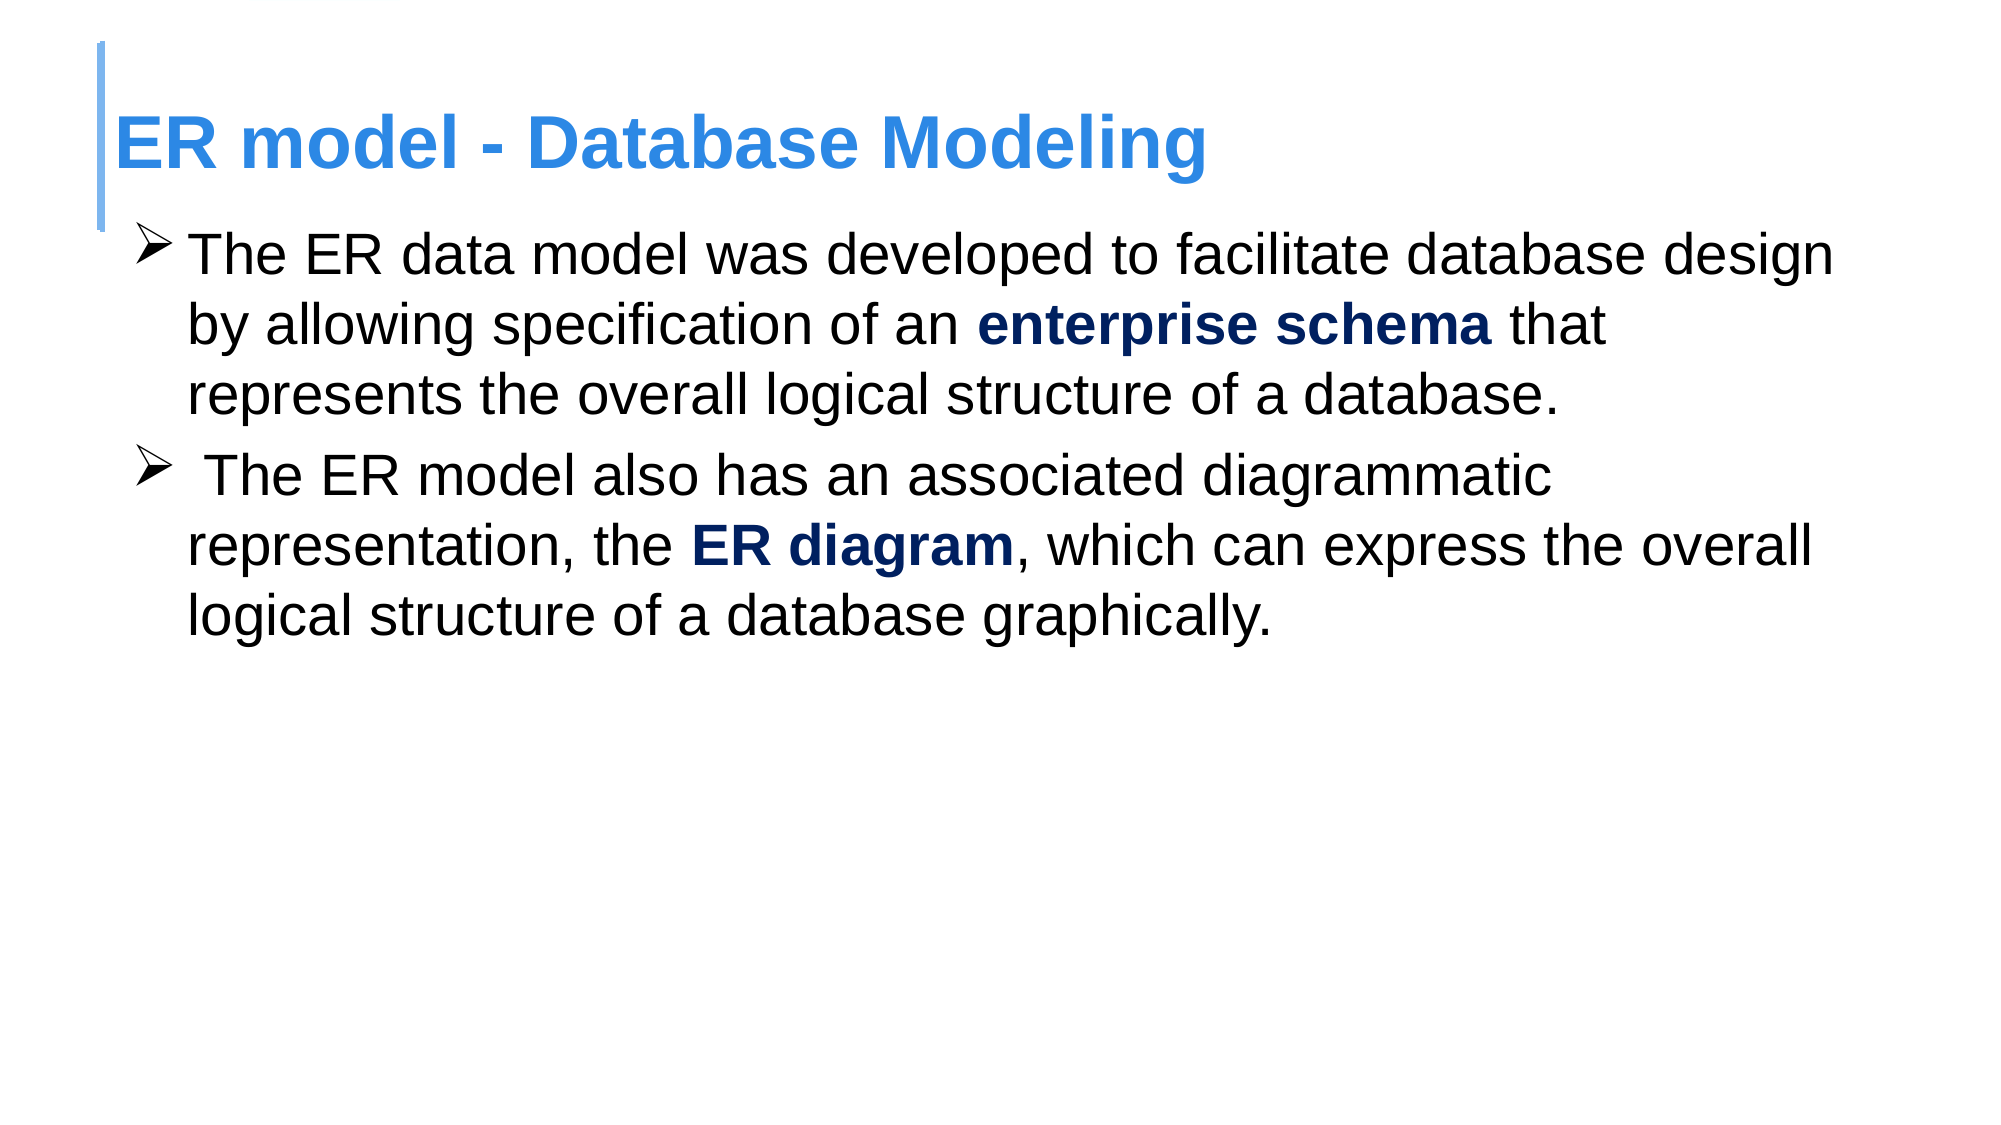

# ER model - Database Modeling
The ER data model was developed to facilitate database design by allowing specification of an enterprise schema that represents the overall logical structure of a database.
 The ER model also has an associated diagrammatic representation, the ER diagram, which can express the overall logical structure of a database graphically.